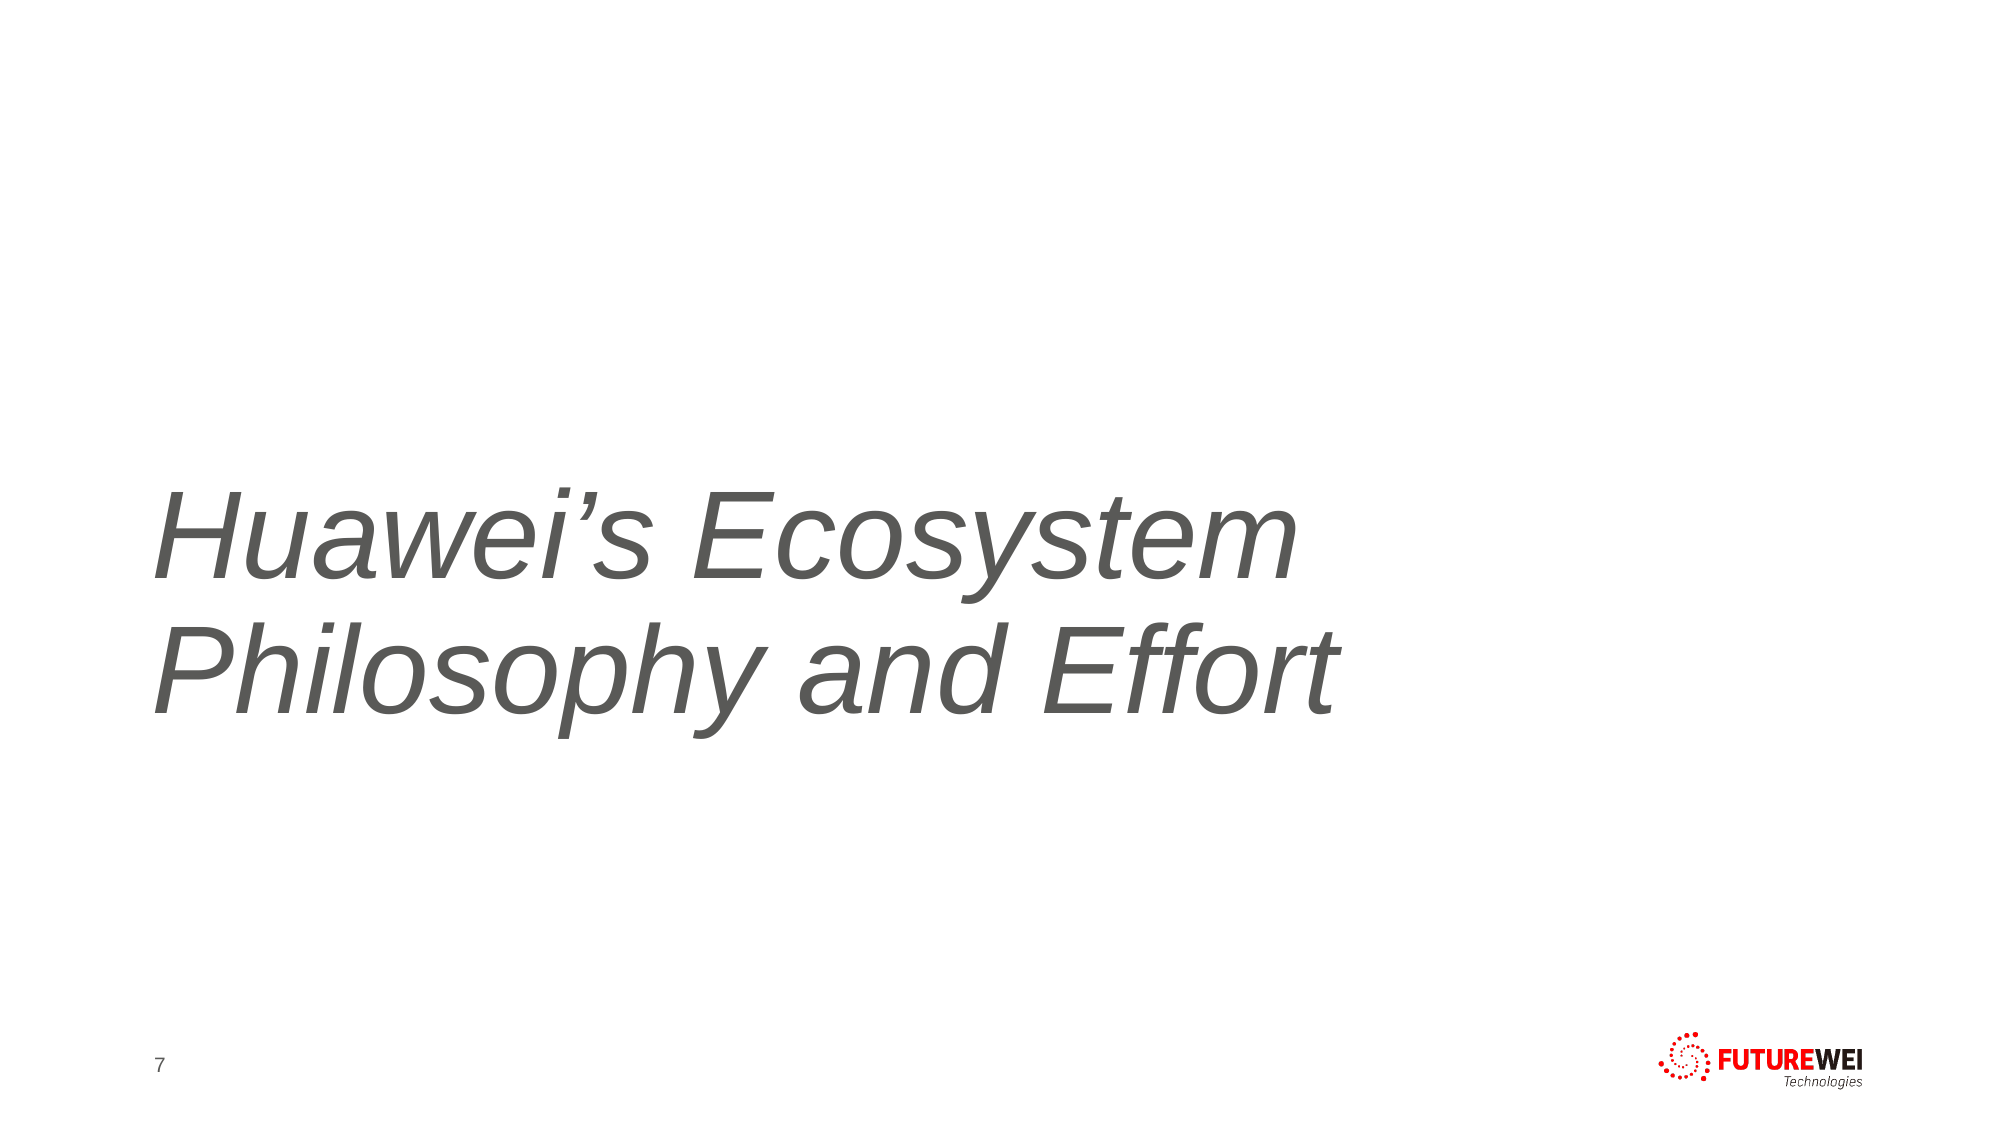

# Huawei’s Ecosystem Philosophy and Effort

7